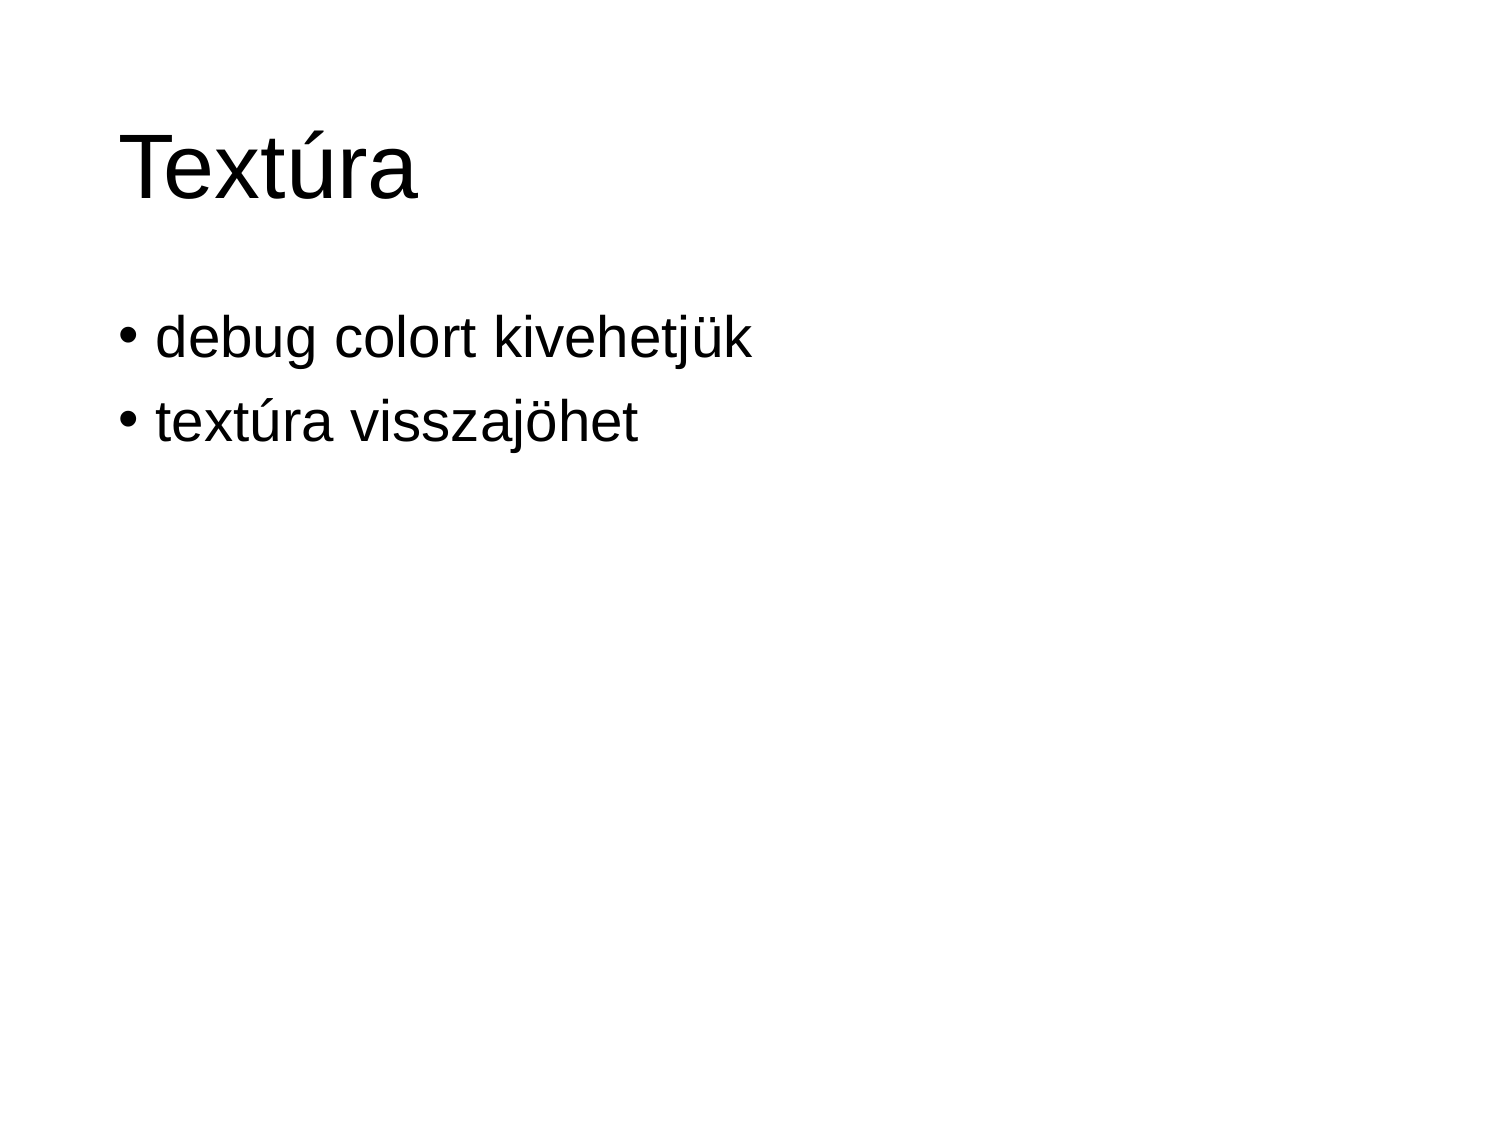

# Textúra
debug colort kivehetjük
textúra visszajöhet